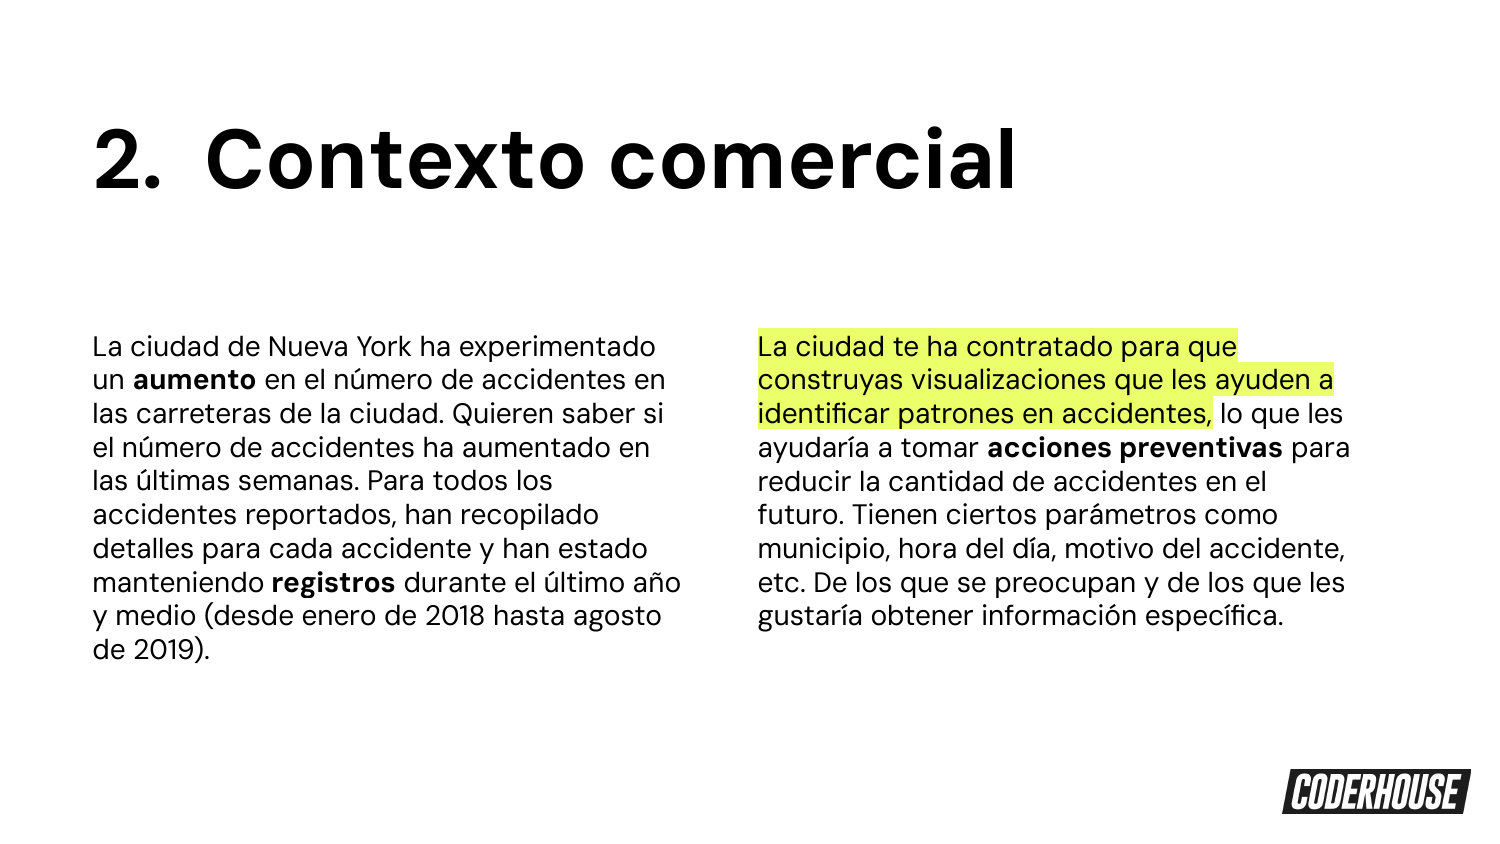

2.  Contexto comercial
La ciudad de Nueva York ha experimentado un aumento en el número de accidentes en las carreteras de la ciudad. Quieren saber si el número de accidentes ha aumentado en las últimas semanas. Para todos los accidentes reportados, han recopilado detalles para cada accidente y han estado manteniendo registros durante el último año y medio (desde enero de 2018 hasta agosto de 2019).

La ciudad te ha contratado para que construyas visualizaciones que les ayuden a identificar patrones en accidentes, lo que les ayudaría a tomar acciones preventivas para reducir la cantidad de accidentes en el futuro. Tienen ciertos parámetros como municipio, hora del día, motivo del accidente, etc. De los que se preocupan y de los que les gustaría obtener información específica.